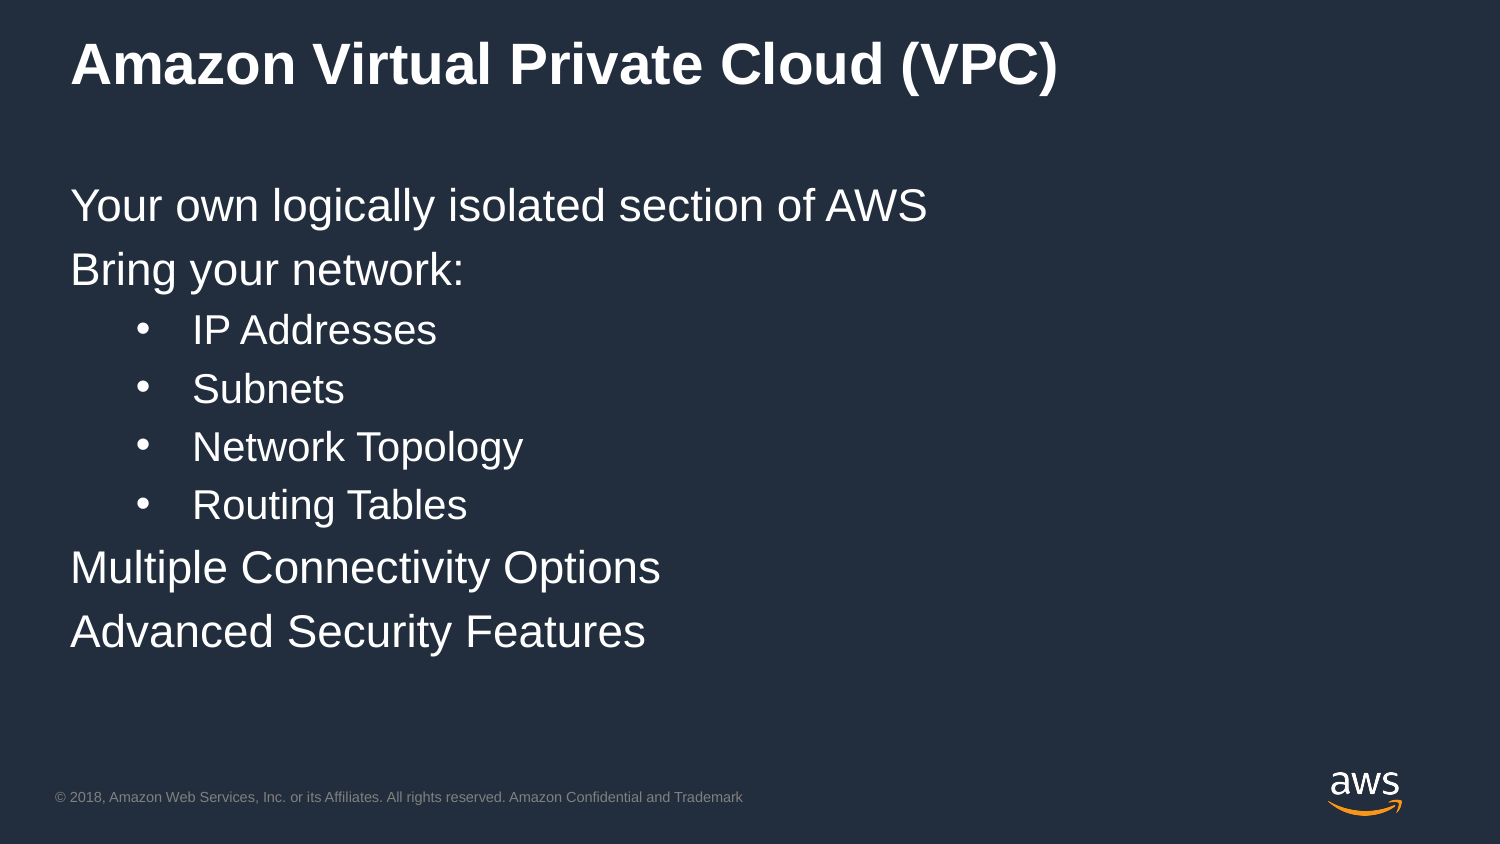

# Amazon Virtual Private Cloud (VPC)
Your own logically isolated section of AWS
Bring your network:
IP Addresses
Subnets
Network Topology
Routing Tables
Multiple Connectivity Options
Advanced Security Features